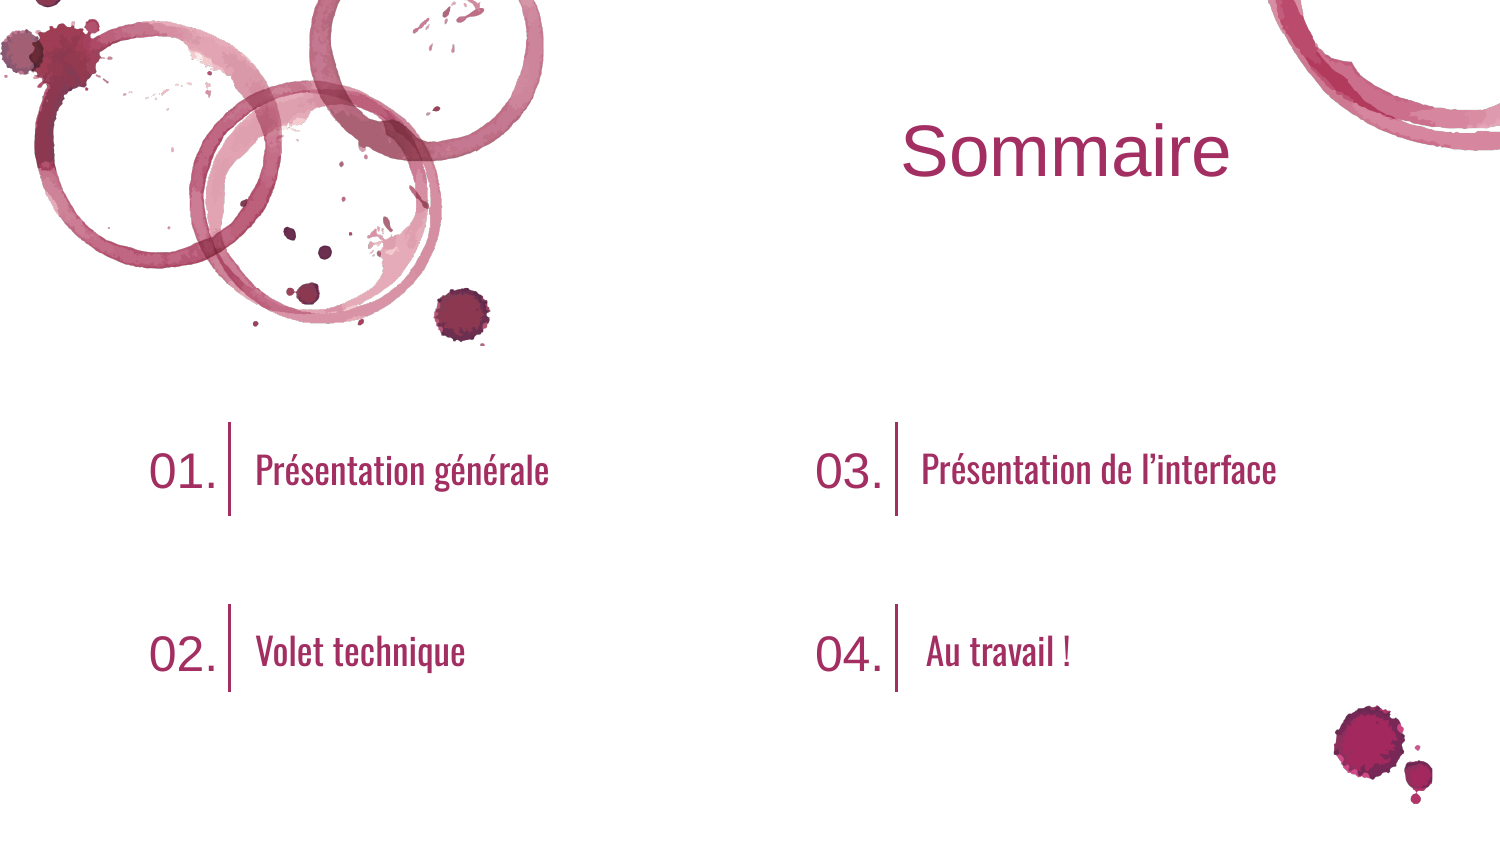

Sommaire
# 01.
03.
Présentation de l’interface

Présentation générale
02.
04.
Volet technique

Au travail !